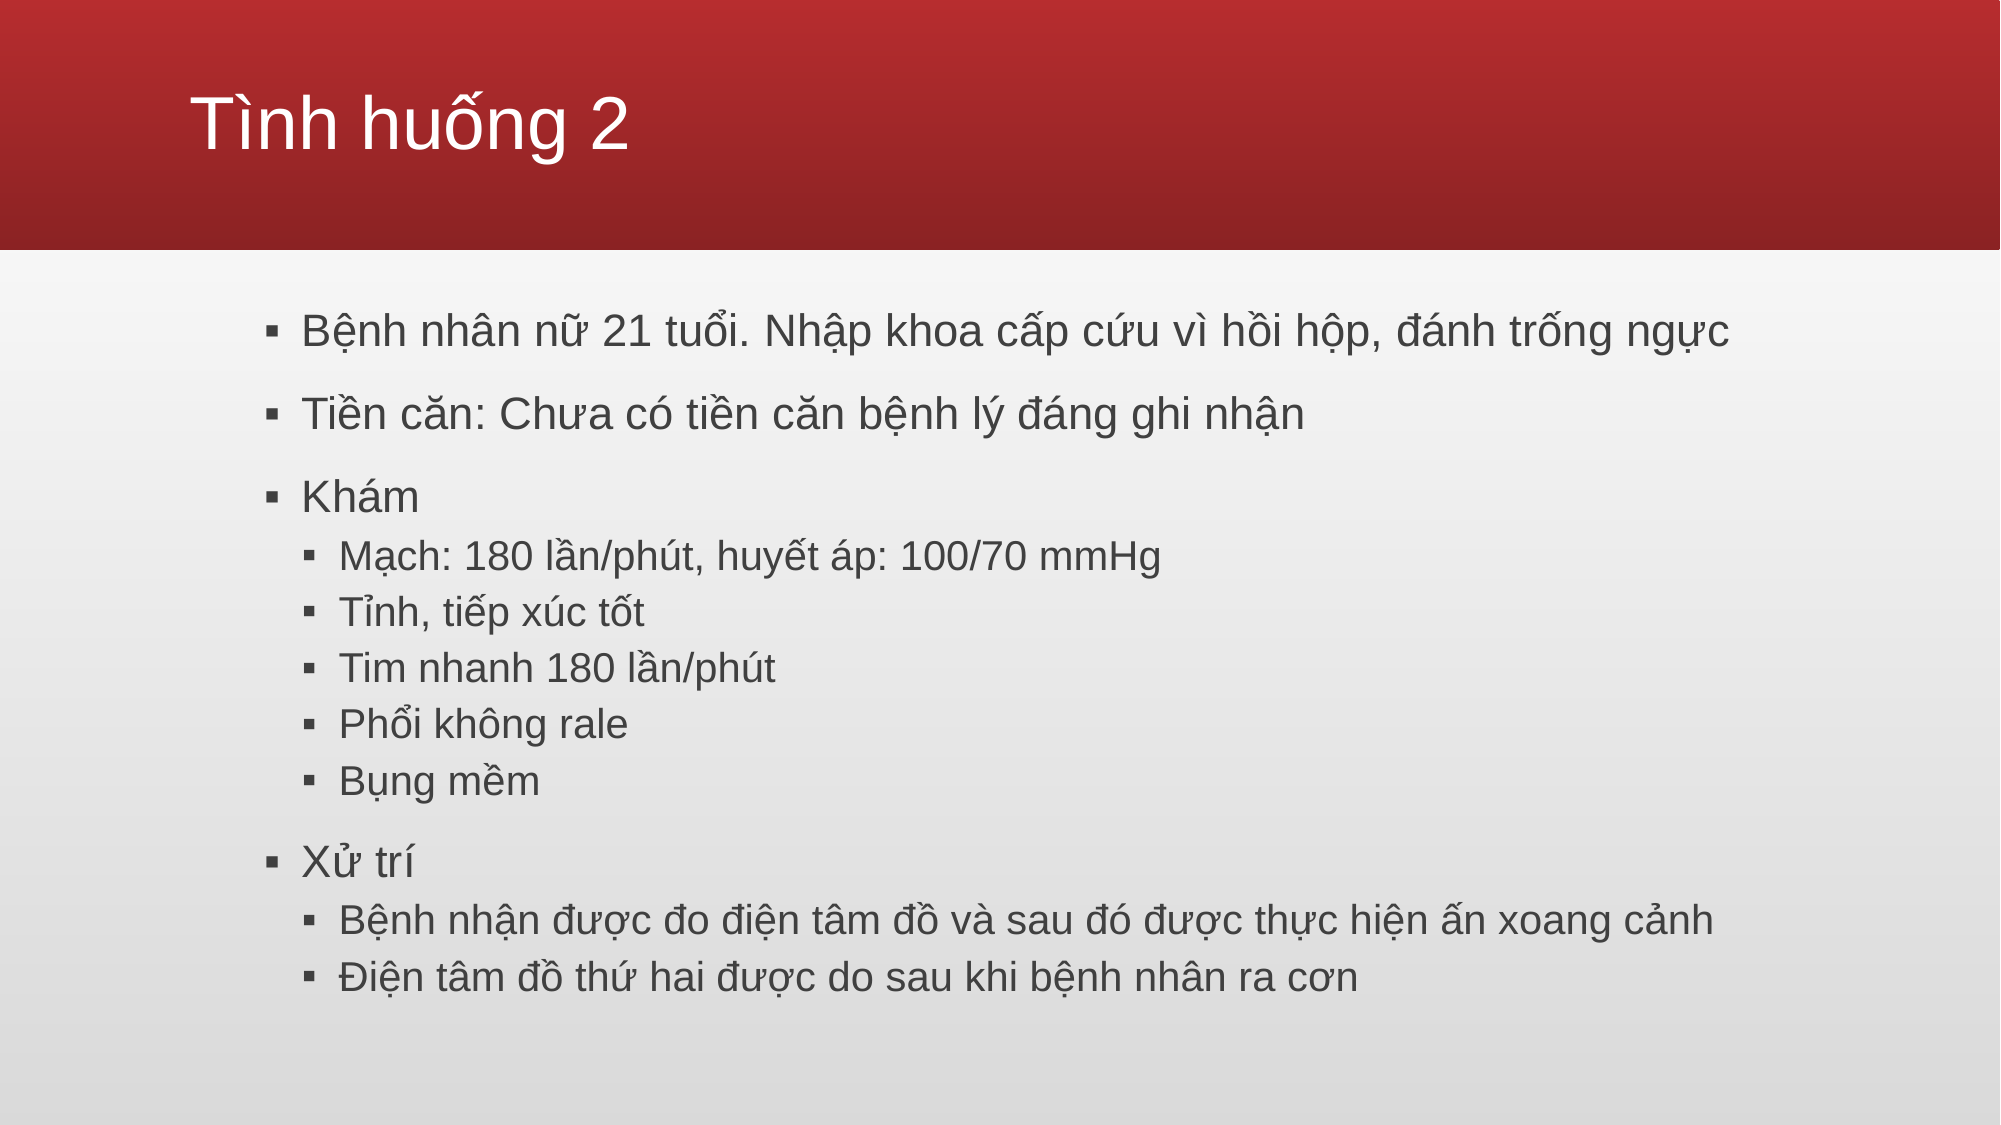

# Tình huống 2
Bệnh nhân nữ 21 tuổi. Nhập khoa cấp cứu vì hồi hộp, đánh trống ngực
Tiền căn: Chưa có tiền căn bệnh lý đáng ghi nhận
Khám
Mạch: 180 lần/phút, huyết áp: 100/70 mmHg
Tỉnh, tiếp xúc tốt
Tim nhanh 180 lần/phút
Phổi không rale
Bụng mềm
Xử trí
Bệnh nhận được đo điện tâm đồ và sau đó được thực hiện ấn xoang cảnh
Điện tâm đồ thứ hai được do sau khi bệnh nhân ra cơn